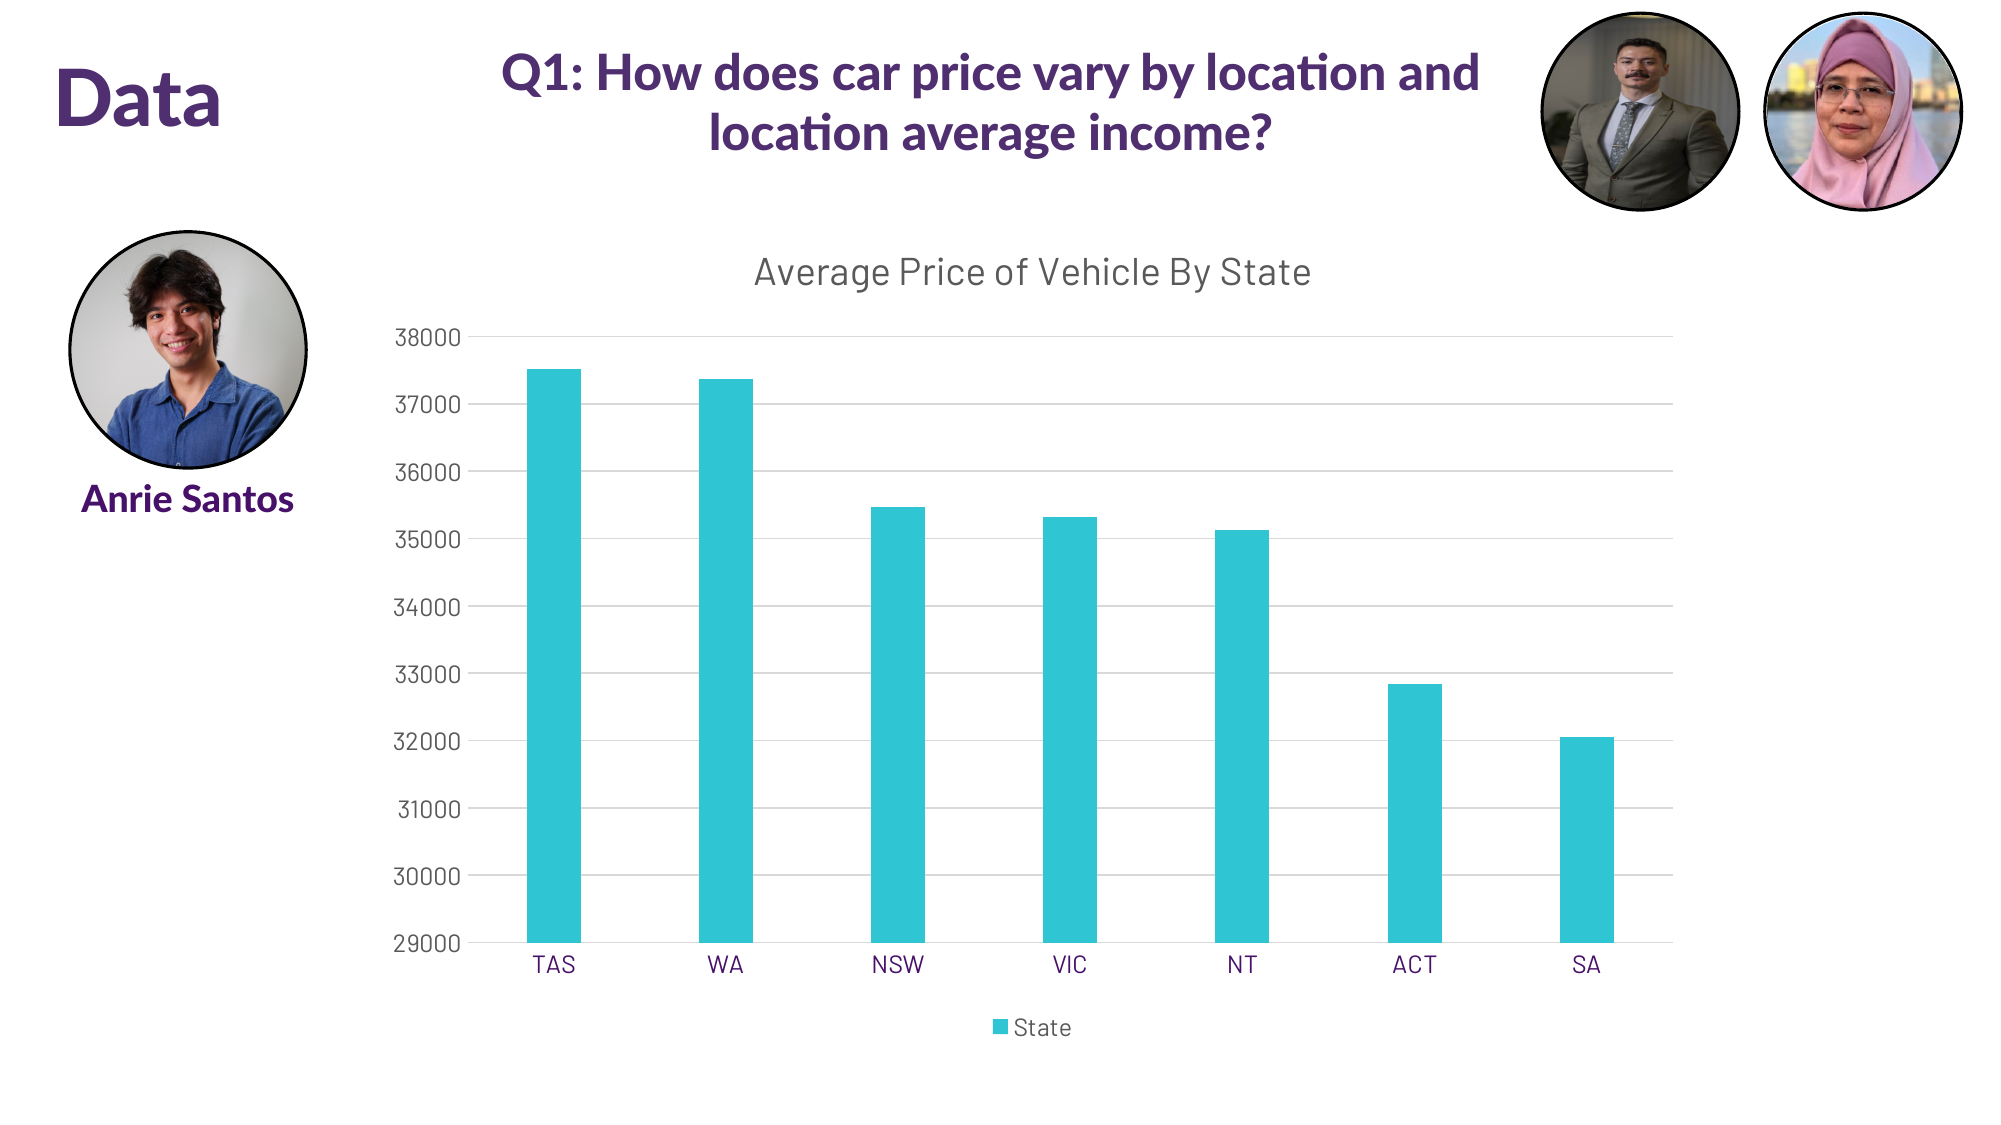

Q1: How does car price vary by location and location average income?
Data

### Chart: Average Price of Vehicle By State

| Category | State |
|---|---|
| TAS | 37521.62069 |
| WA | 37372.94291 |
| NSW | 35471.112187 |
| VIC | 35318.222936 |
| NT | 35121.208333 |
| ACT | 32844.755682 |
| SA | 32059.045932 |
Anrie Santos